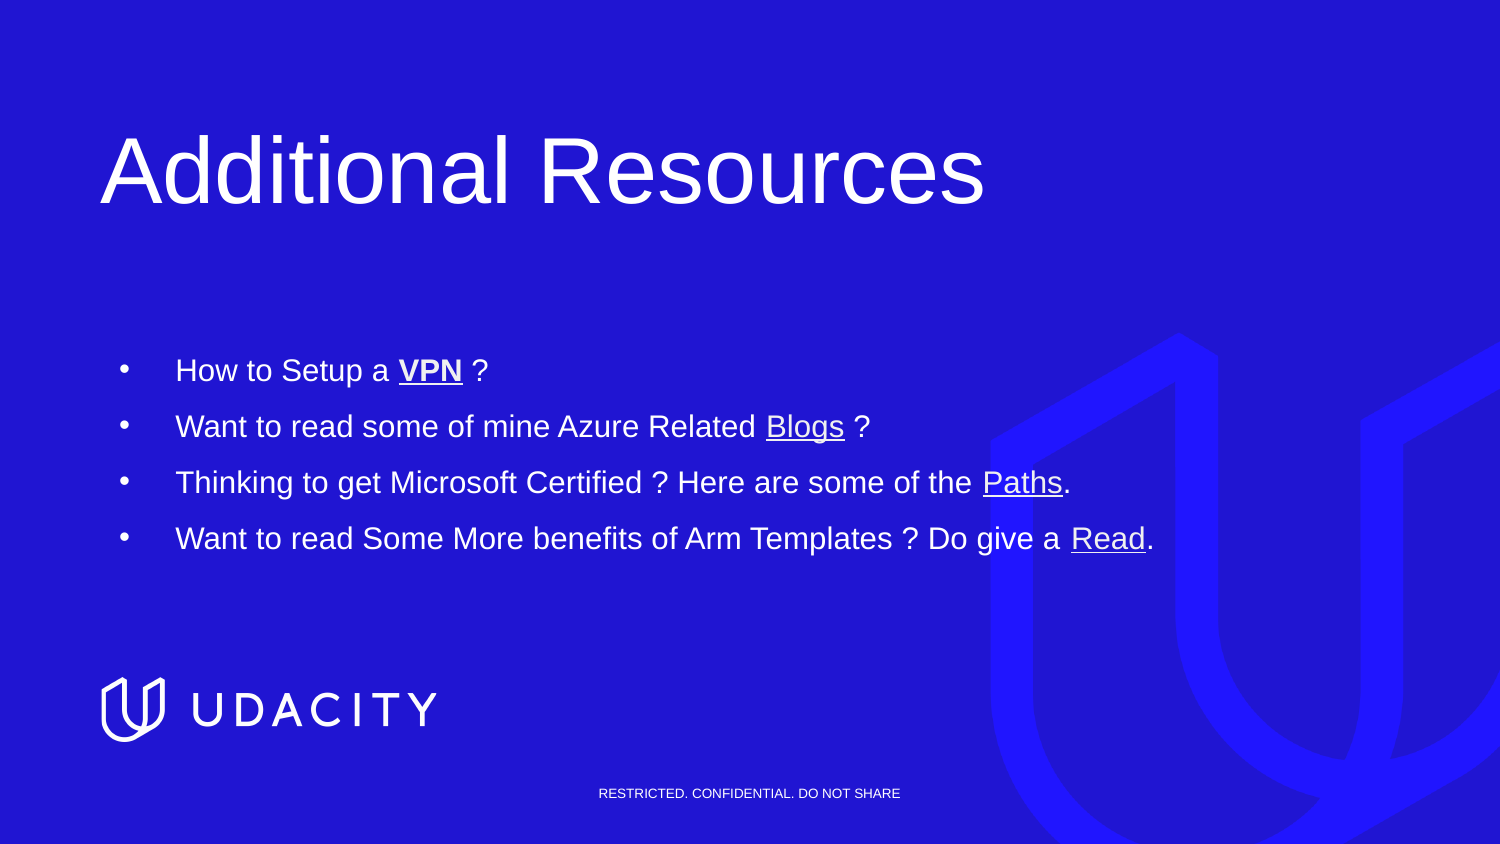

# Additional Resources

How to Setup a VPN ?
Want to read some of mine Azure Related Blogs ?
Thinking to get Microsoft Certified ? Here are some of the Paths.
Want to read Some More benefits of Arm Templates ? Do give a Read.